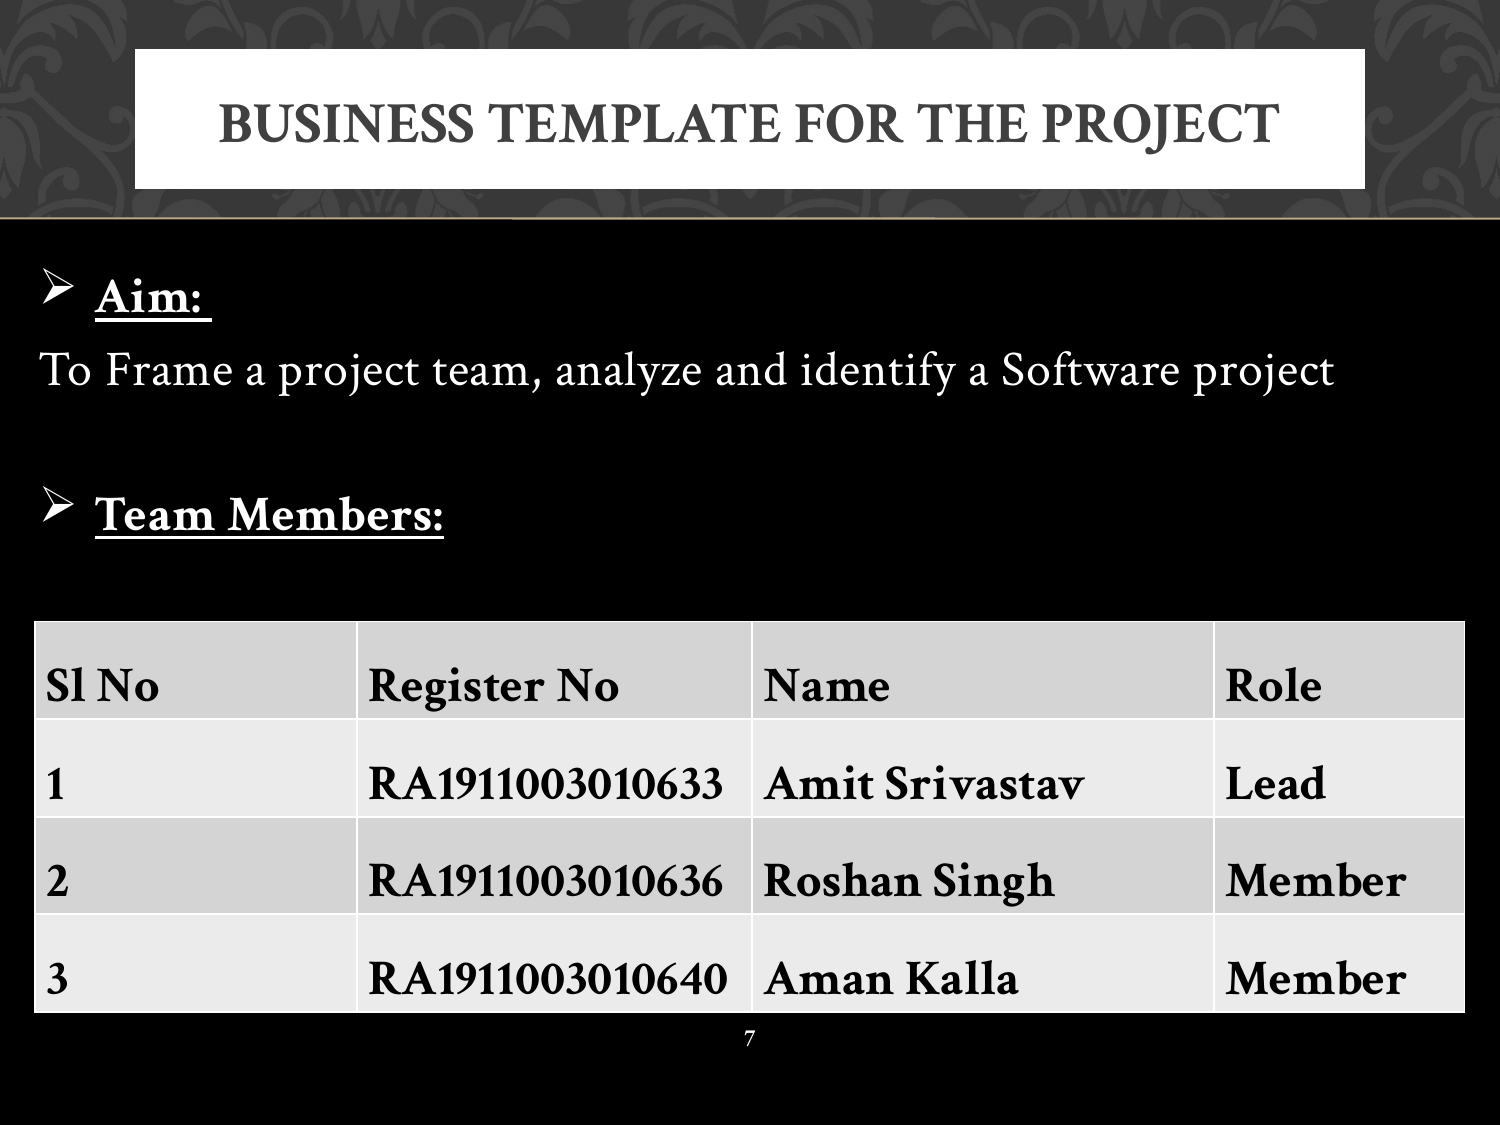

# BUSINESS TEMPLATE FOR THE PROJECT
Aim:
To Frame a project team, analyze and identify a Software project

Team Members:

| Sl No | Register No | Name | Role |
| --- | --- | --- | --- |
| 1 | RA1911003010633 | Amit Srivastav | Lead |
| 2 | RA1911003010636 | Roshan Singh | Member |
| 3 | RA1911003010640 | Aman Kalla | Member |
7